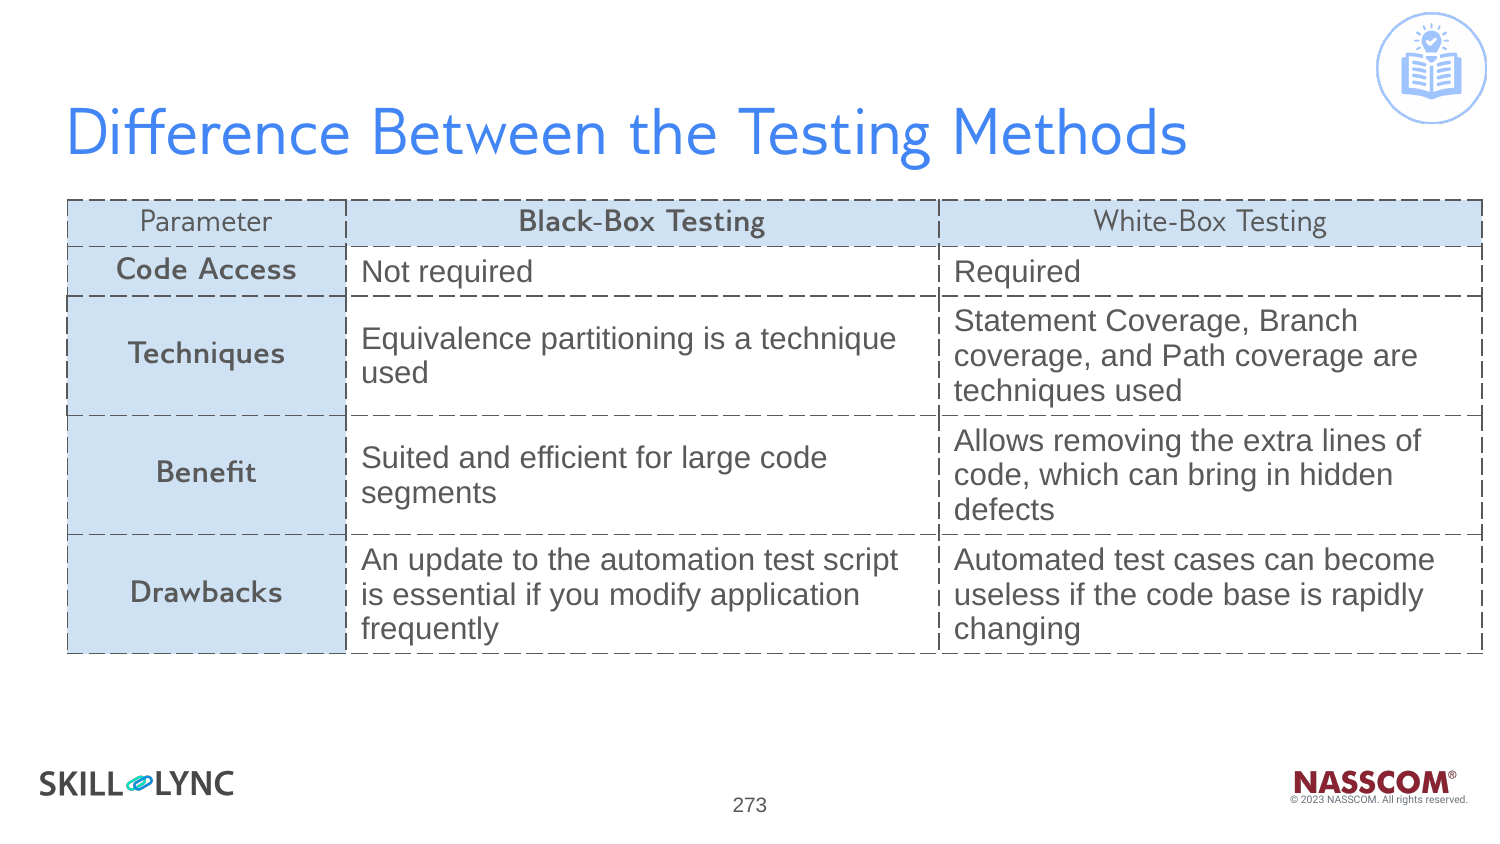

# Difference Between the Testing Methods
| Parameter | Black-Box Testing | White-Box Testing |
| --- | --- | --- |
| Code Access | Not required | Required |
| Techniques | Equivalence partitioning is a technique used | Statement Coverage, Branch coverage, and Path coverage are techniques used |
| Benefit | Suited and efficient for large code segments | Allows removing the extra lines of code, which can bring in hidden defects |
| Drawbacks | An update to the automation test script is essential if you modify application frequently | Automated test cases can become useless if the code base is rapidly changing |
273